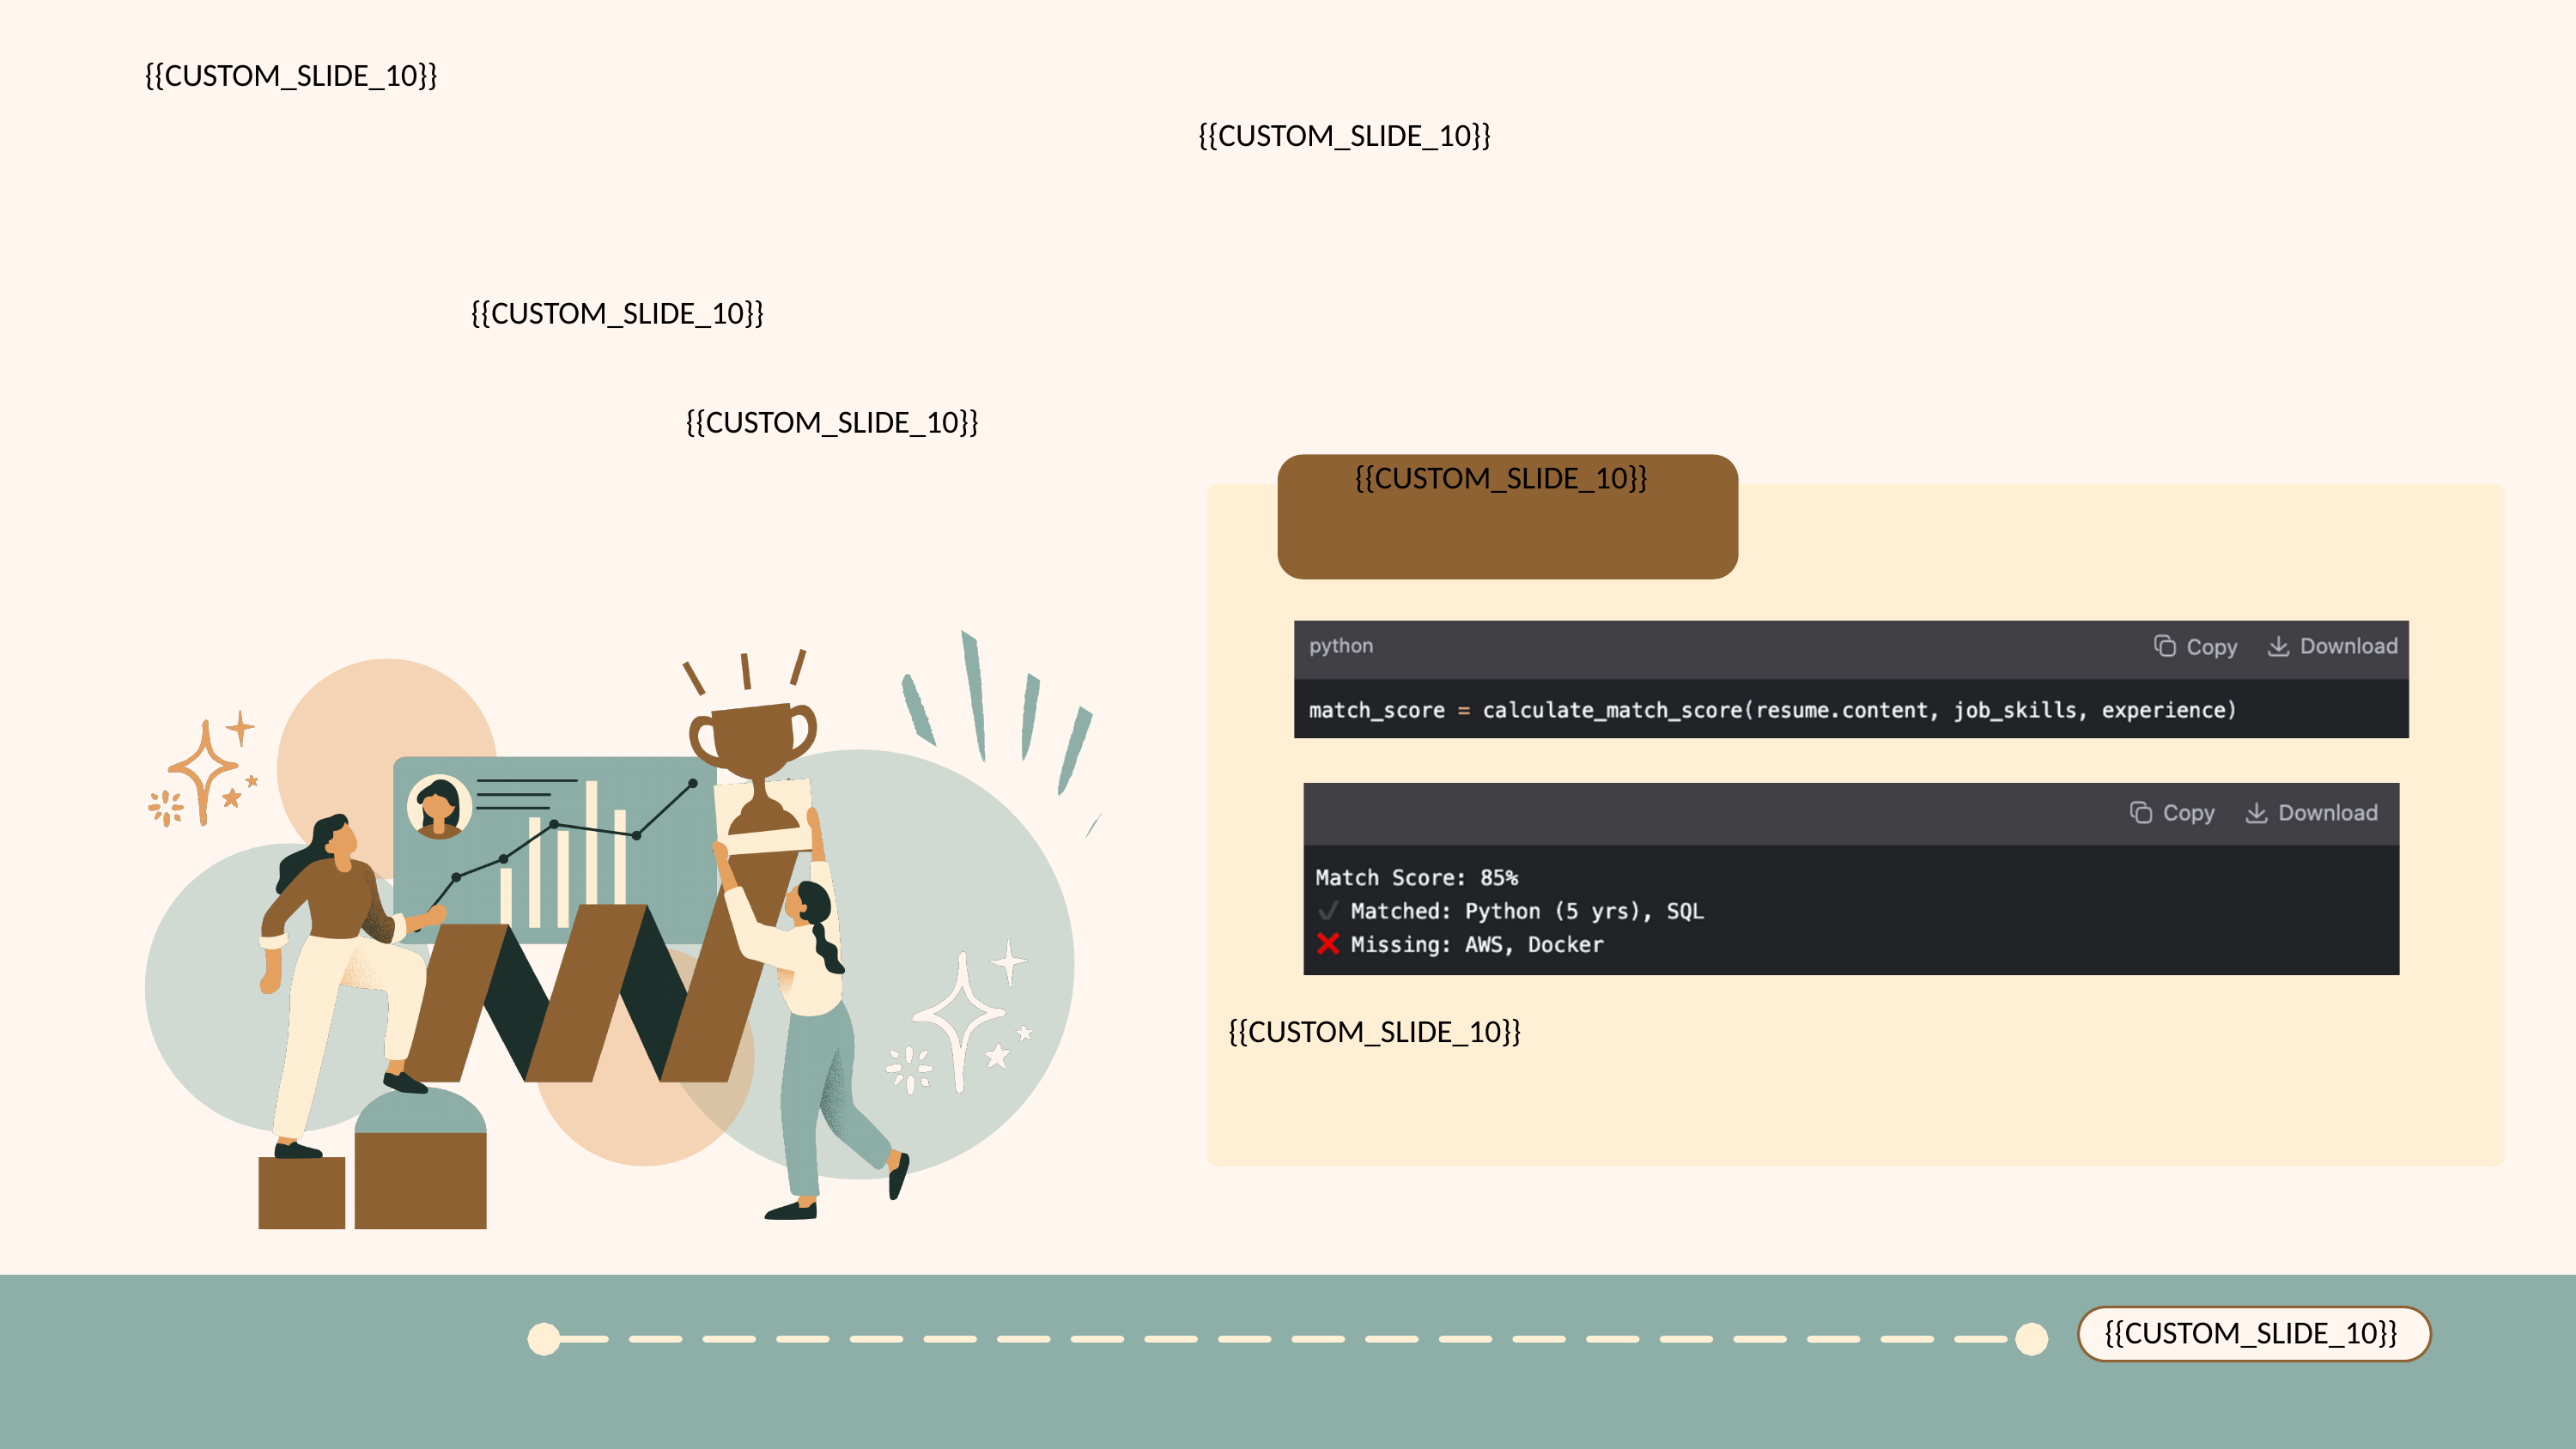

{{CUSTOM_SLIDE_10}}
{{CUSTOM_SLIDE_10}}
{{CUSTOM_SLIDE_10}}
{{CUSTOM_SLIDE_10}}

{{CUSTOM_SLIDE_10}}

{{CUSTOM_SLIDE_10}}

{{CUSTOM_SLIDE_10}}